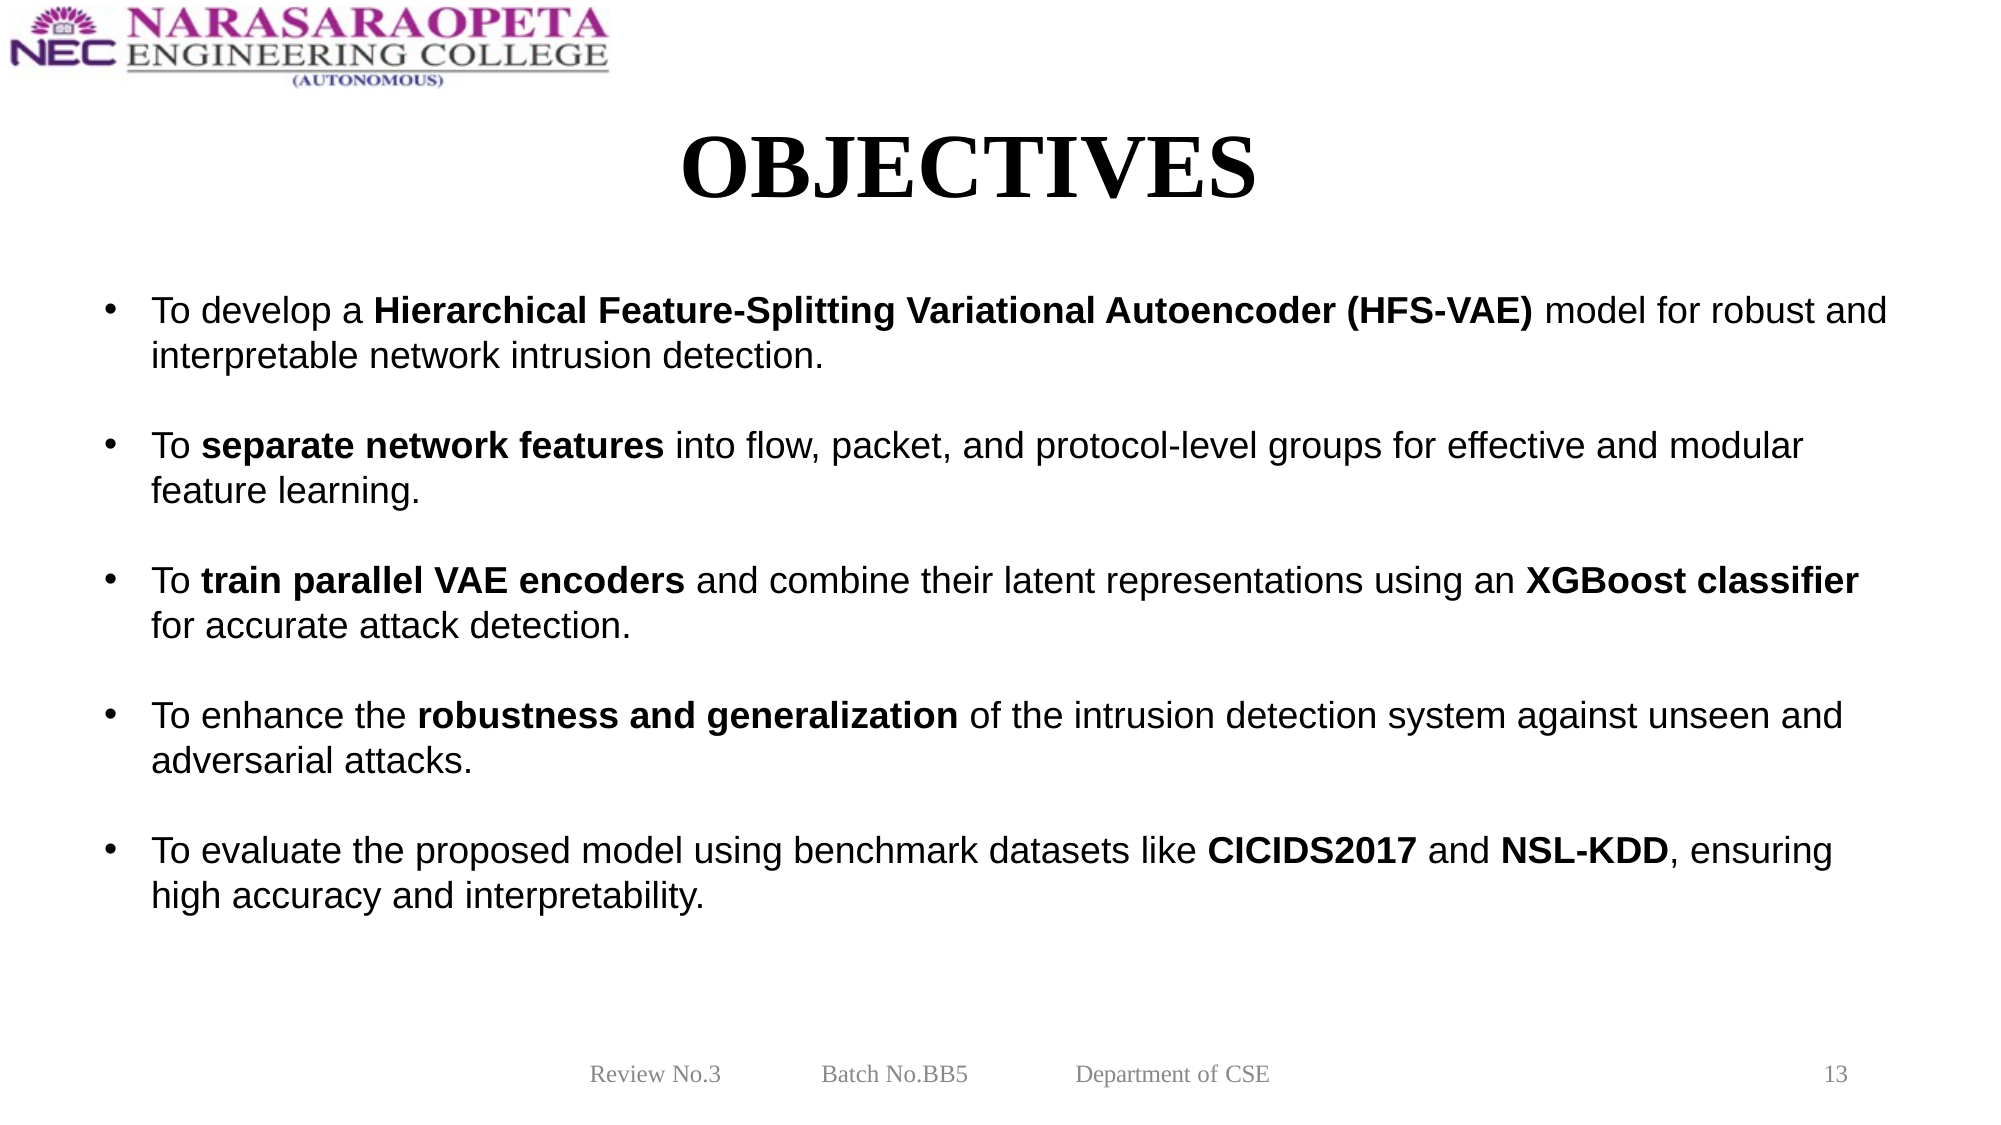

# OBJECTIVES
To develop a Hierarchical Feature-Splitting Variational Autoencoder (HFS-VAE) model for robust and interpretable network intrusion detection.

To separate network features into flow, packet, and protocol-level groups for effective and modular feature learning.

To train parallel VAE encoders and combine their latent representations using an XGBoost classifier for accurate attack detection.

To enhance the robustness and generalization of the intrusion detection system against unseen and adversarial attacks.

To evaluate the proposed model using benchmark datasets like CICIDS2017 and NSL-KDD, ensuring high accuracy and interpretability.
Review No.3
Batch No.BB5
Department of CSE
13